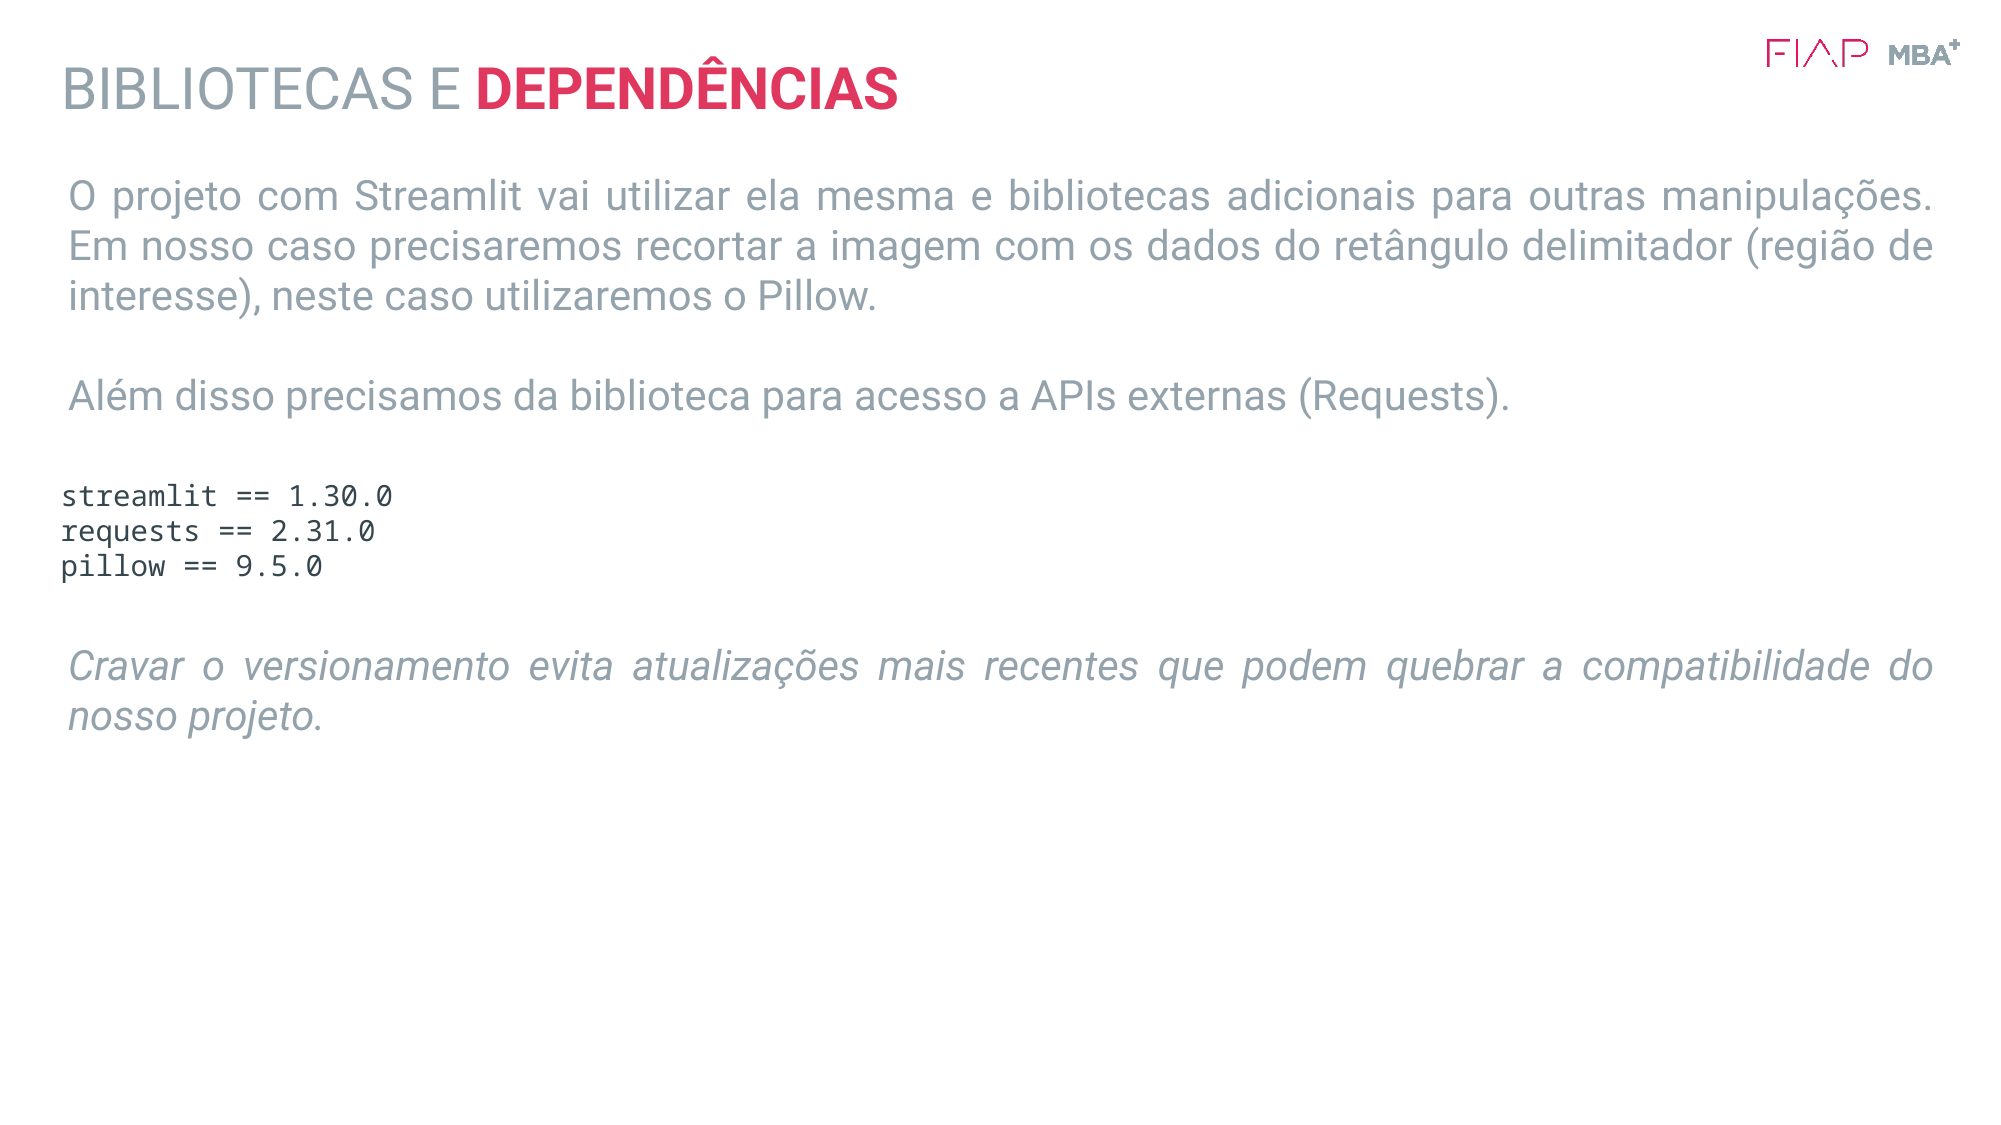

# BIBLIOTECAS E DEPENDÊNCIAS
O projeto com Streamlit vai utilizar ela mesma e bibliotecas adicionais para outras manipulações. Em nosso caso precisaremos recortar a imagem com os dados do retângulo delimitador (região de interesse), neste caso utilizaremos o Pillow.

Além disso precisamos da biblioteca para acesso a APIs externas (Requests).
streamlit == 1.30.0
requests == 2.31.0
pillow == 9.5.0
Cravar o versionamento evita atualizações mais recentes que podem quebrar a compatibilidade do nosso projeto.